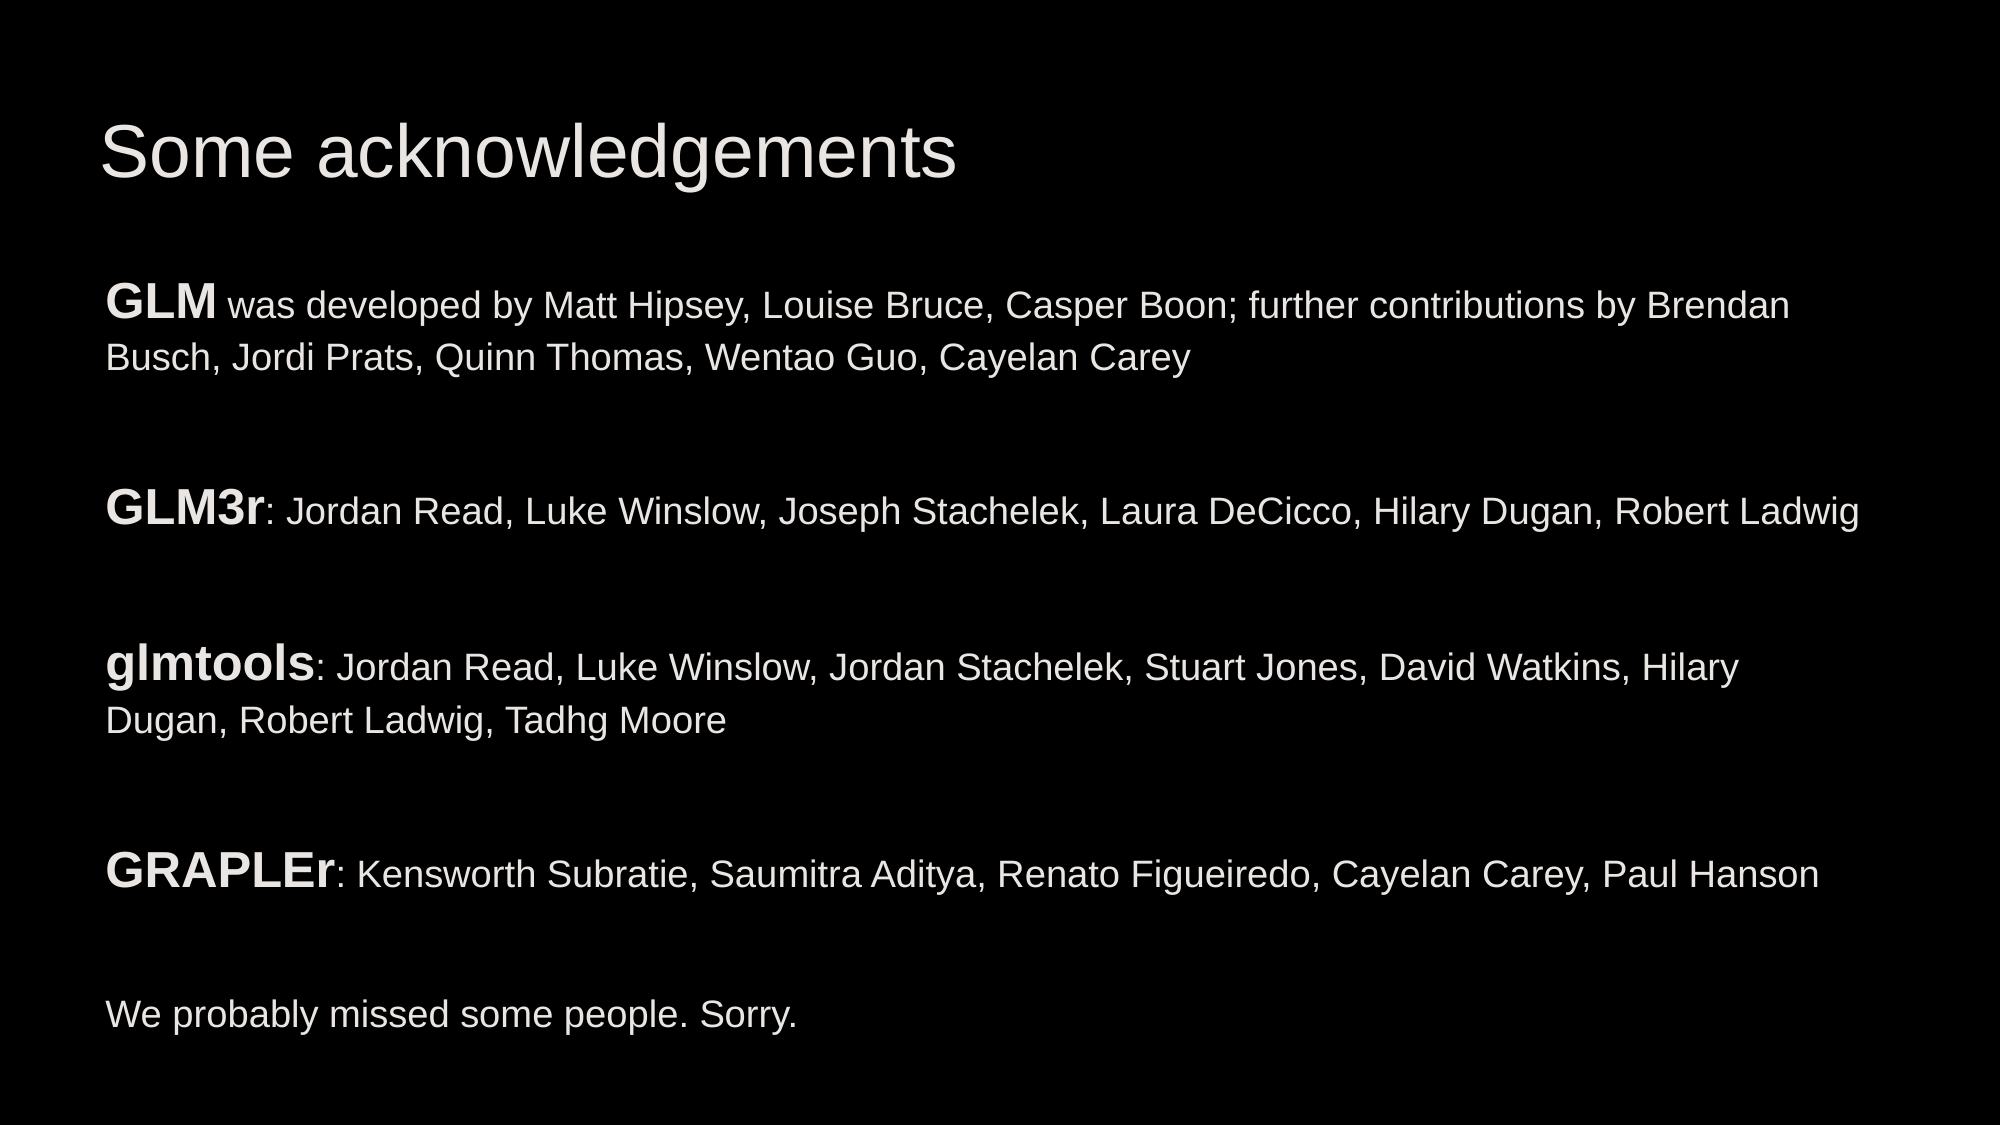

# Some acknowledgements
GLM was developed by Matt Hipsey, Louise Bruce, Casper Boon; further contributions by Brendan Busch, Jordi Prats, Quinn Thomas, Wentao Guo, Cayelan Carey

GLM3r: Jordan Read, Luke Winslow, Joseph Stachelek, Laura DeCicco, Hilary Dugan, Robert Ladwig

glmtools: Jordan Read, Luke Winslow, Jordan Stachelek, Stuart Jones, David Watkins, Hilary Dugan, Robert Ladwig, Tadhg Moore

GRAPLEr: Kensworth Subratie, Saumitra Aditya, Renato Figueiredo, Cayelan Carey, Paul Hanson

We probably missed some people. Sorry.